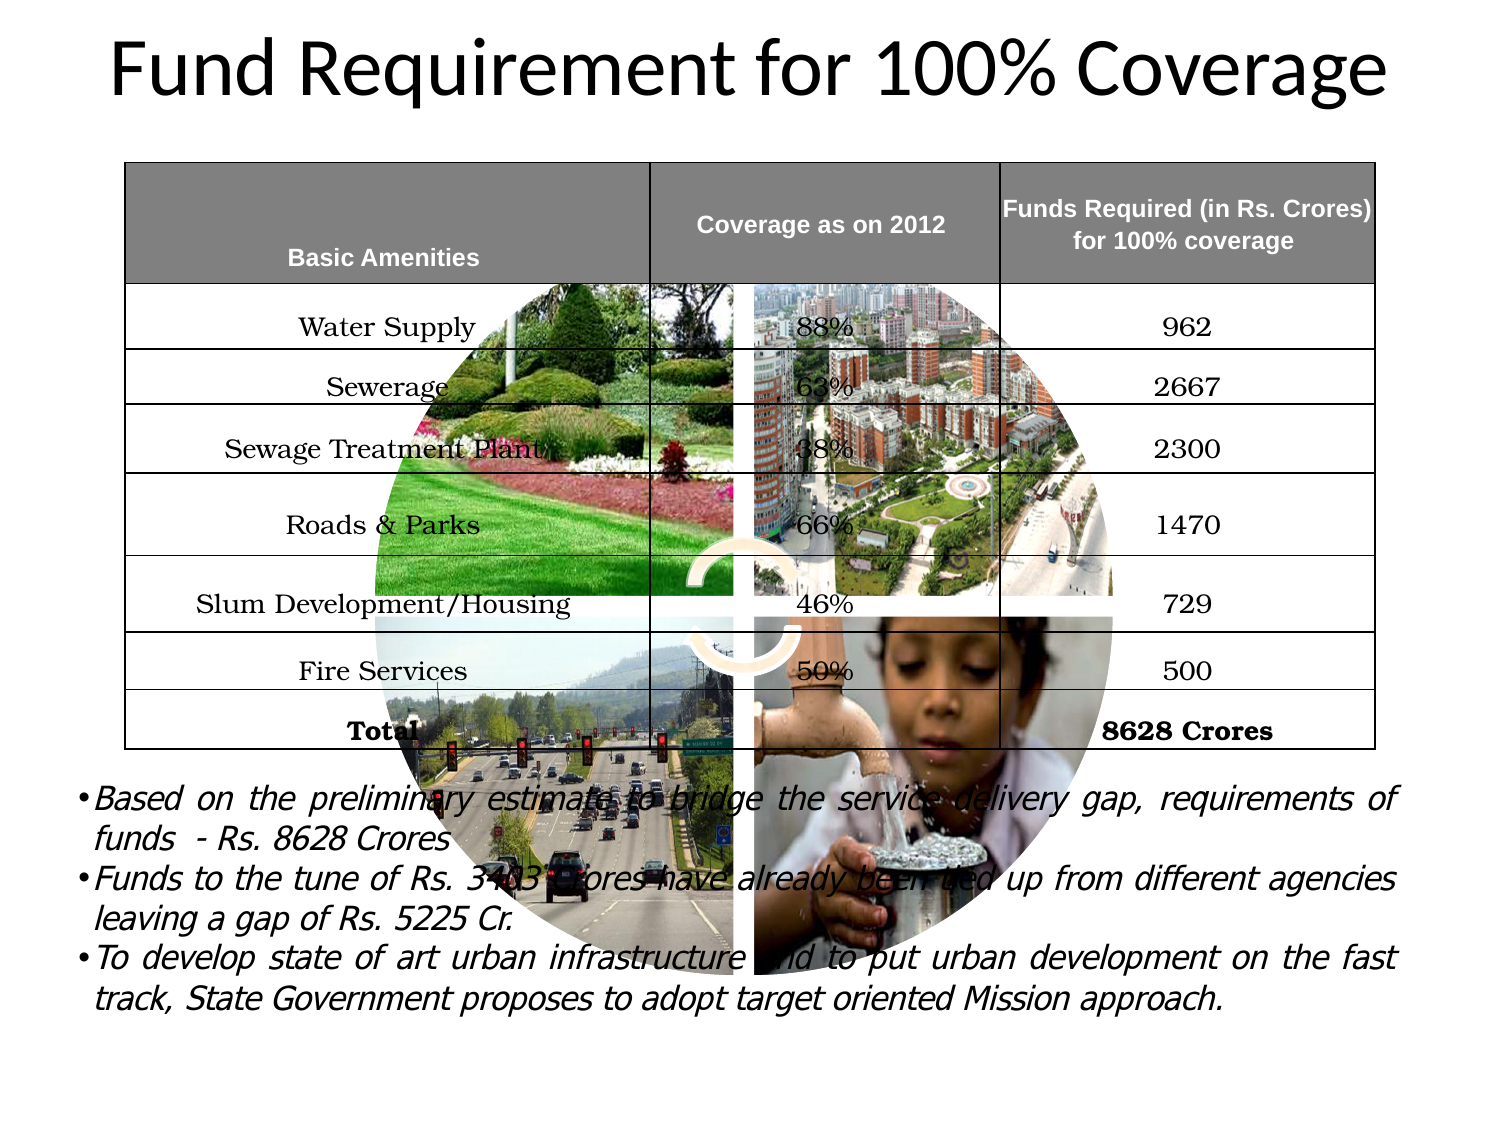

# Fund Requirement for 100% Coverage
| Basic Amenities | Coverage as on 2012 | Funds Required (in Rs. Crores) for 100% coverage |
| --- | --- | --- |
| Water Supply | 88% | 962 |
| Sewerage | 63% | 2667 |
| Sewage Treatment Plant | 38% | 2300 |
| Roads & Parks | 66% | 1470 |
| Slum Development/Housing | 46% | 729 |
| Fire Services | 50% | 500 |
| Total |  | 8628 Crores |

Based on the preliminary estimate to bridge the service delivery gap, requirements of funds  - Rs. 8628 Crores
Funds to the tune of Rs. 3403 Crores have already been tied up from different agencies leaving a gap of Rs. 5225 Cr.
To develop state of art urban infrastructure and to put urban development on the fast track, State Government proposes to adopt target oriented Mission approach.